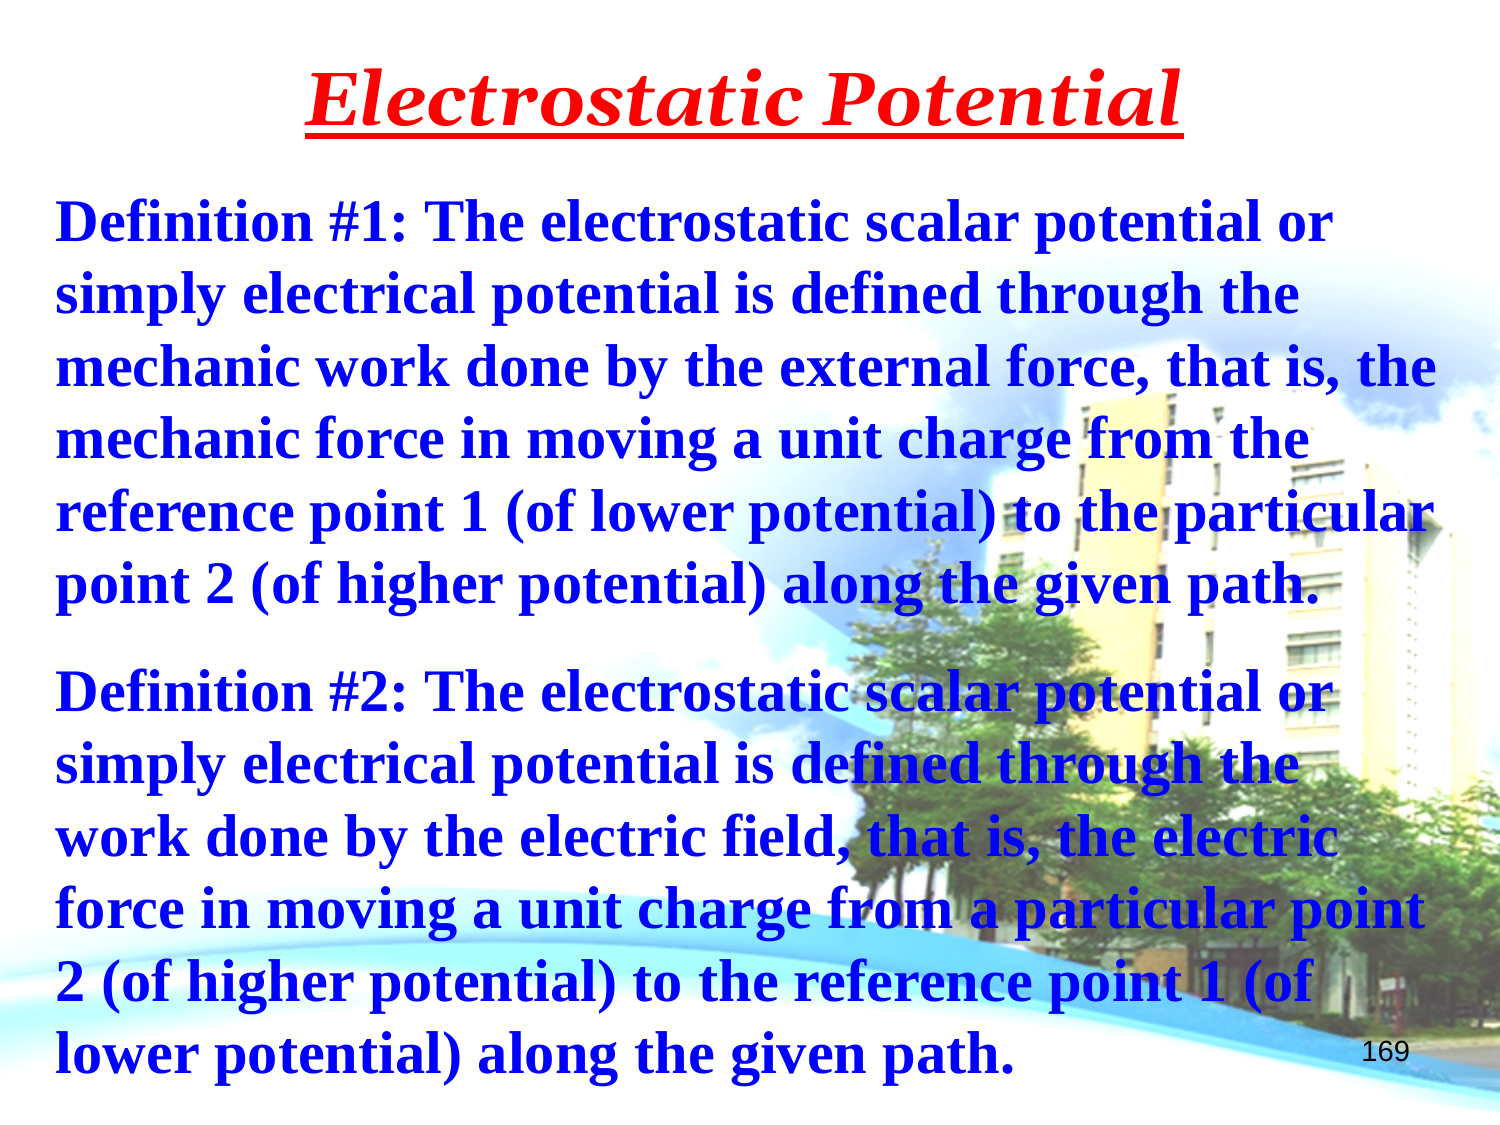

Electrostatic Potential

Definition #1: The electrostatic scalar potential or simply electrical potential is defined through the mechanic work done by the external force, that is, the mechanic force in moving a unit charge from the reference point 1 (of lower potential) to the particular point 2 (of higher potential) along the given path.

Definition #2: The electrostatic scalar potential or simply electrical potential is defined through the work done by the electric field, that is, the electric force in moving a unit charge from a particular point 2 (of higher potential) to the reference point 1 (of lower potential) along the given path.
169